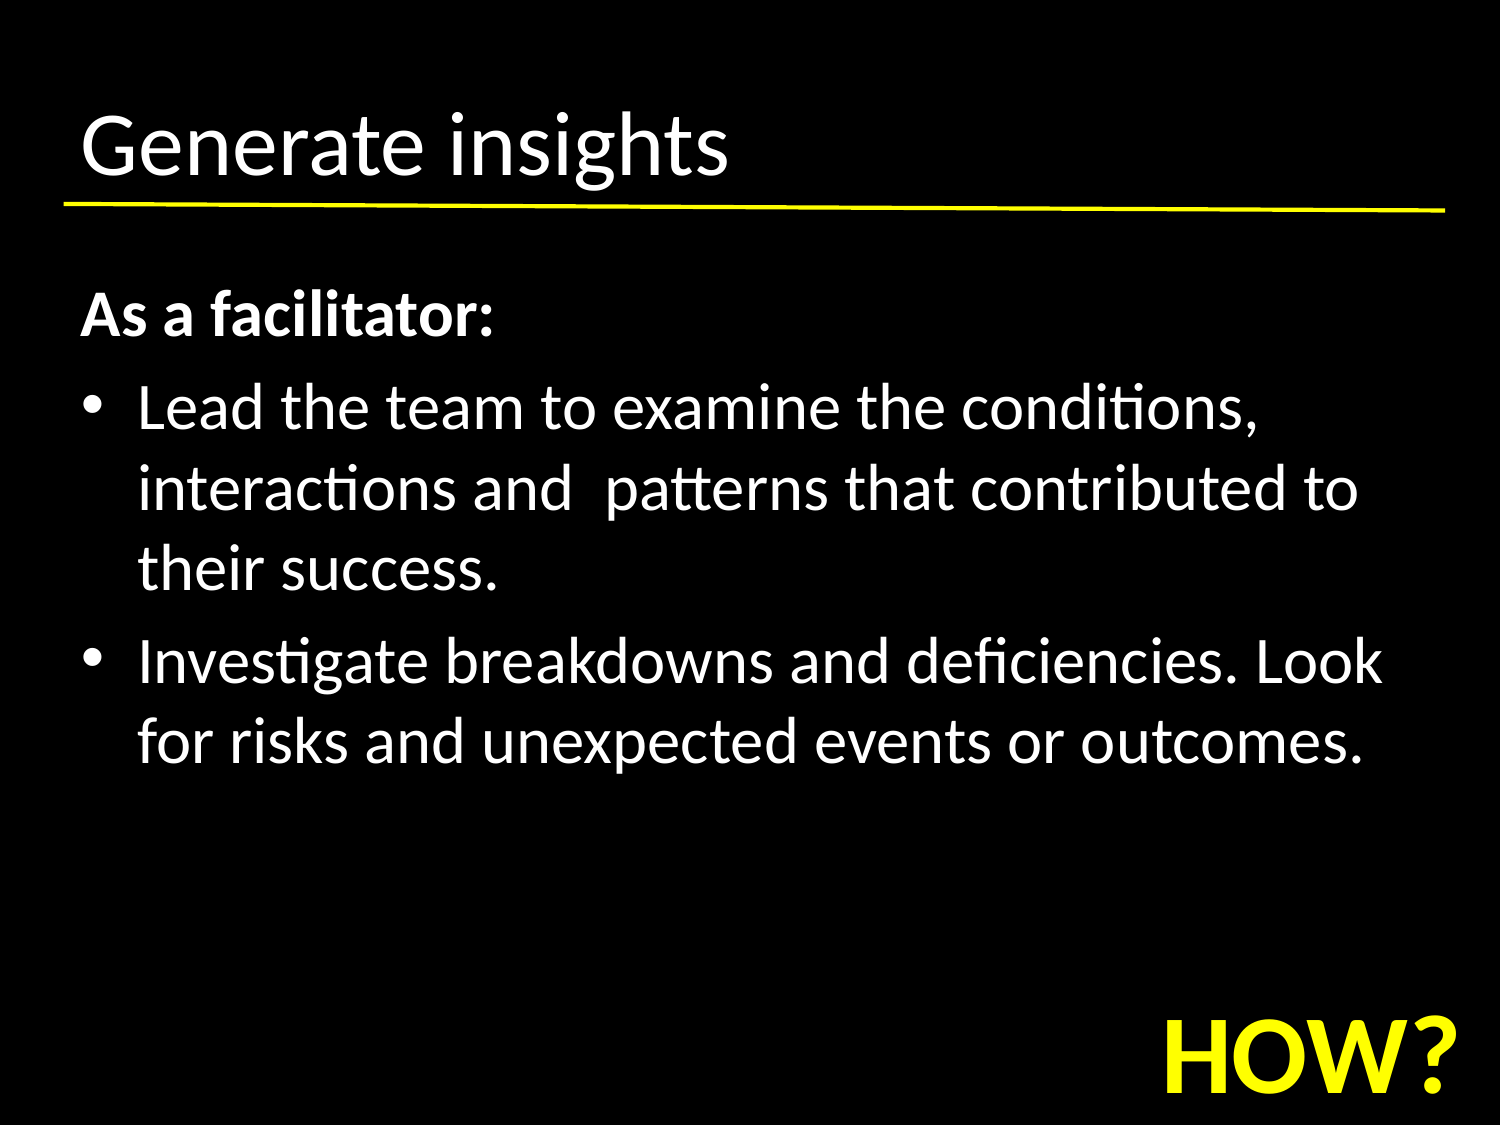

# Generate insights
As a facilitator:
Lead the team to examine the conditions, interactions and  patterns that contributed to their success.
Investigate breakdowns and deficiencies. Look for risks and unexpected events or outcomes.
HOW?